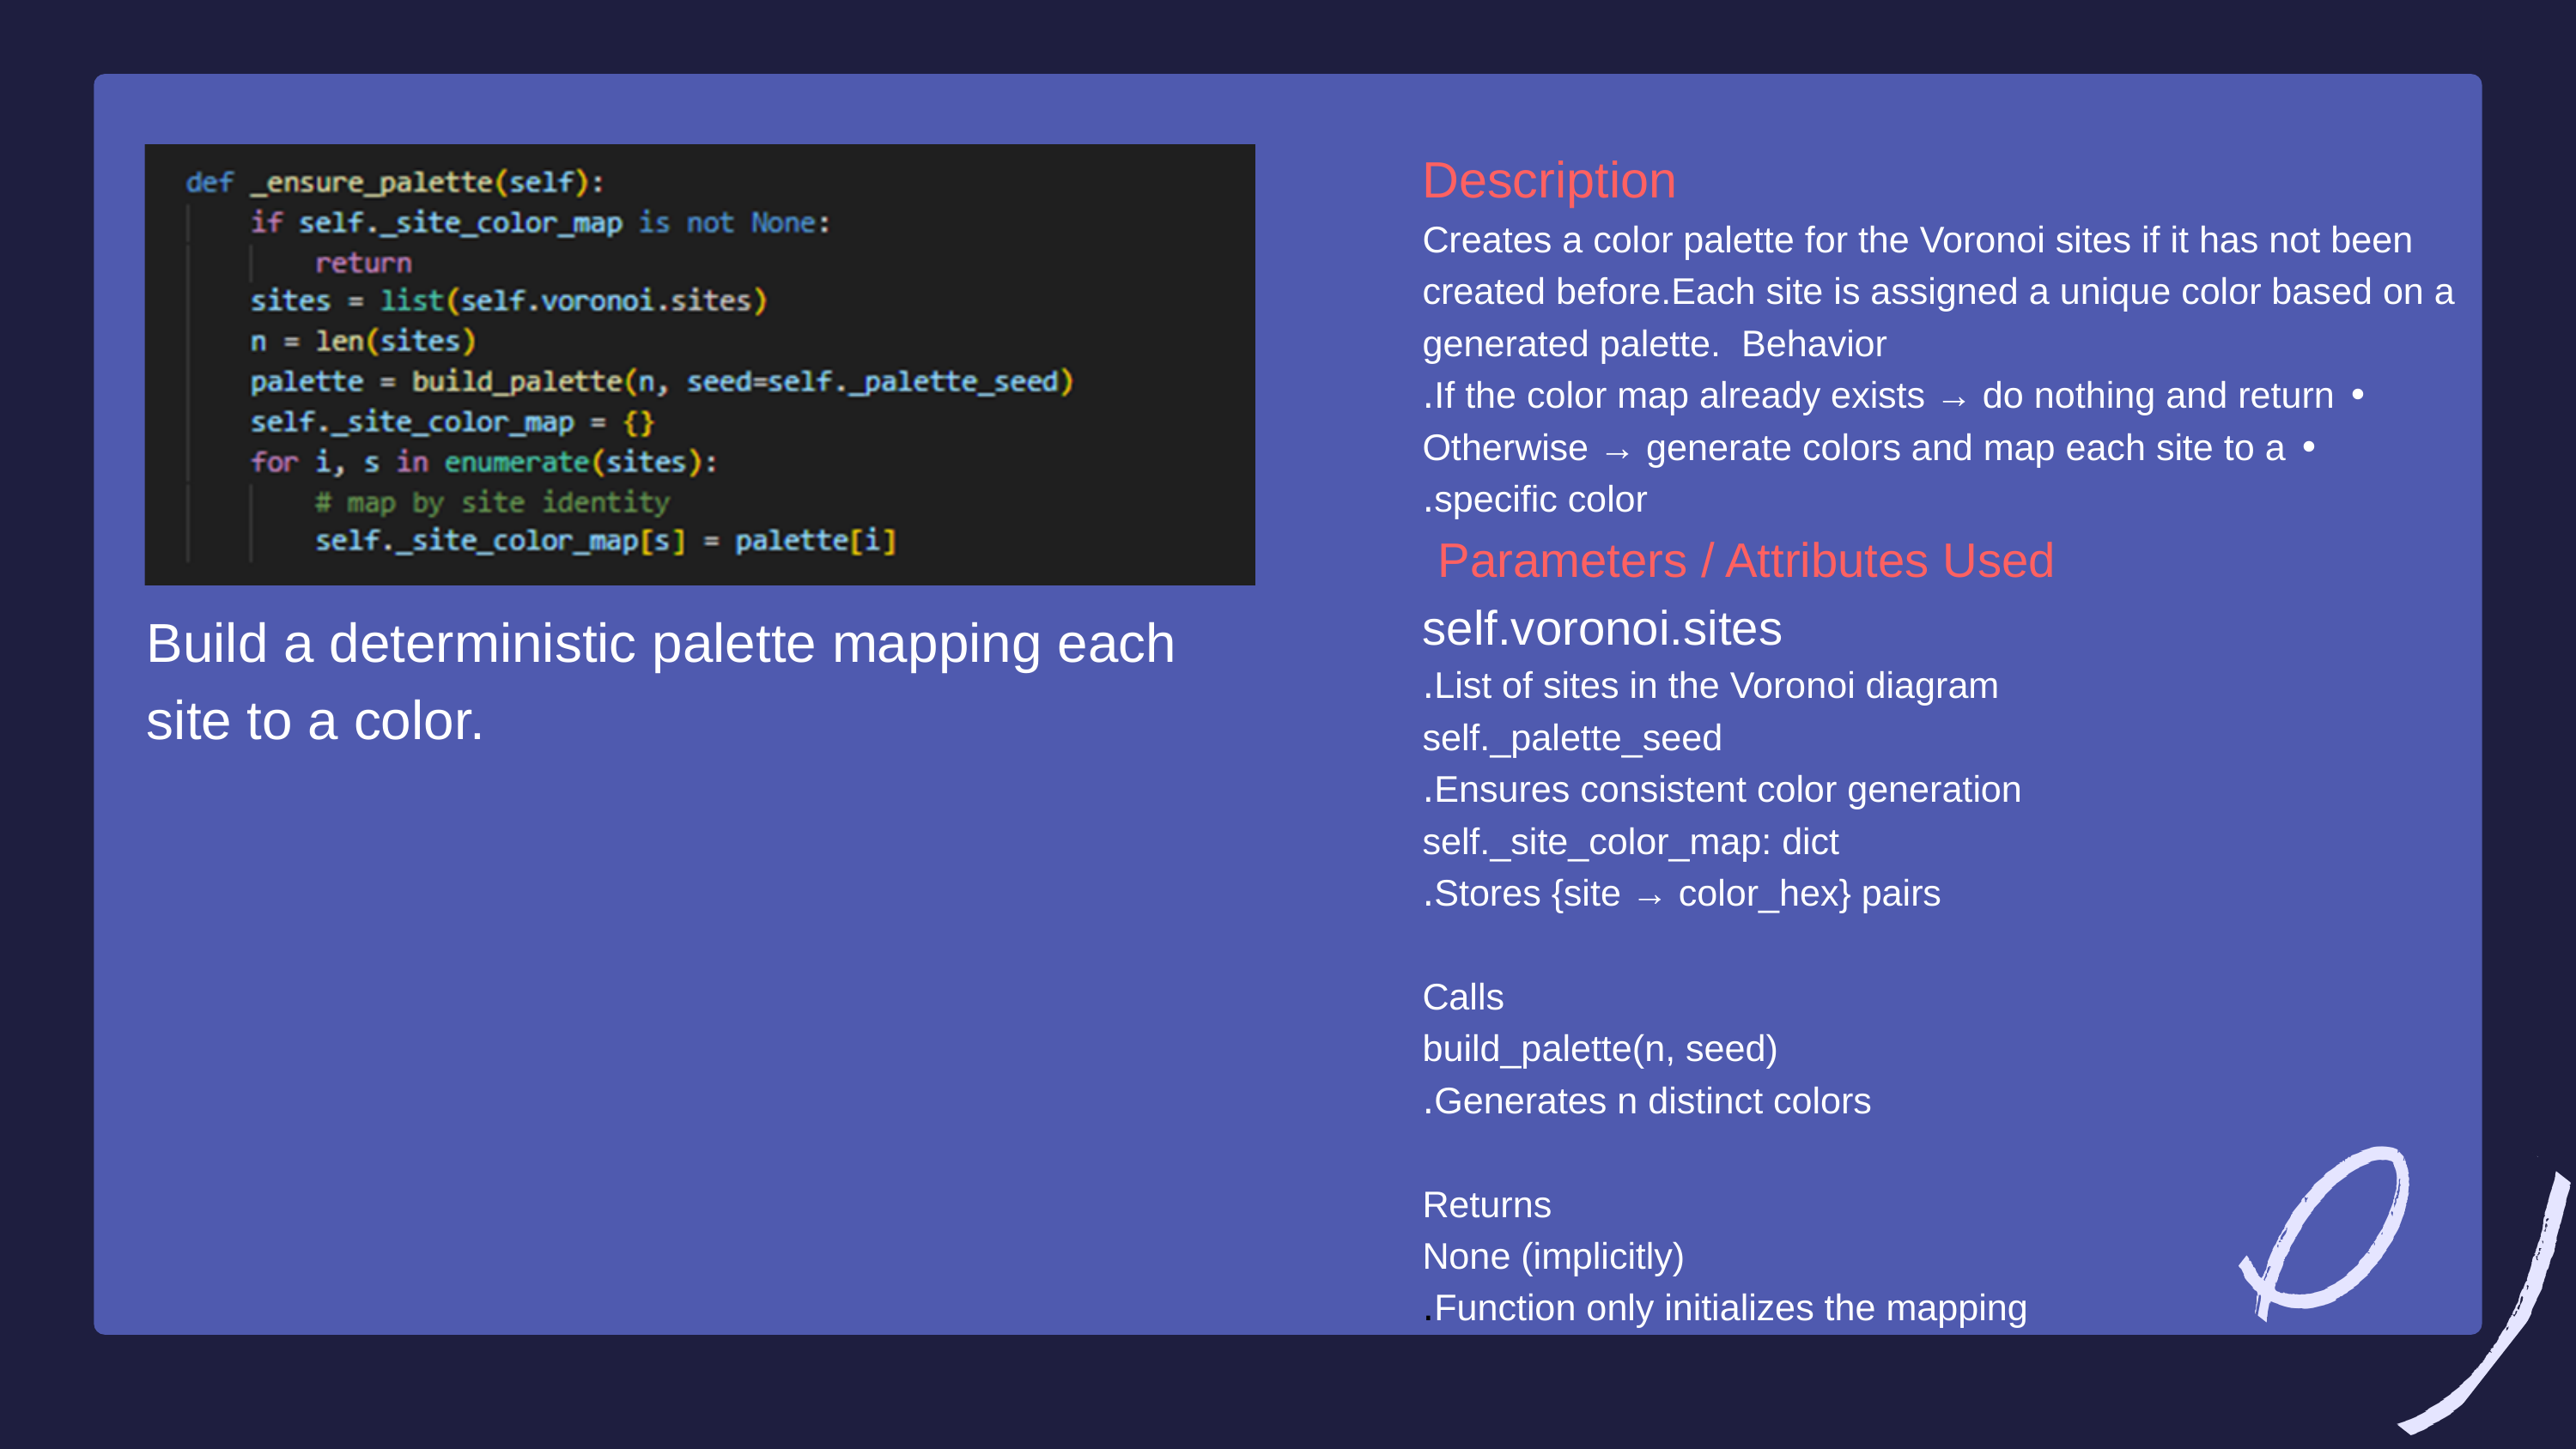

Build a deterministic palette mapping each
   site to a color.
Description
Creates a color palette for the Voronoi sites if it has not been created before.Each site is assigned a unique color based on a generated palette.  Behavior
 • If the color map already exists → do nothing and return.
 • Otherwise → generate colors and map each site to a specific color.
Parameters / Attributes Used
self.voronoi.sites
List of sites in the Voronoi diagram.
 self._palette_seed
Ensures consistent color generation.
 self._site_color_map: dict
Stores {site → color_hex} pairs.

Calls
 build_palette(n, seed)
Generates n distinct colors.

Returns
  None (implicitly)
Function only initializes the mapping.